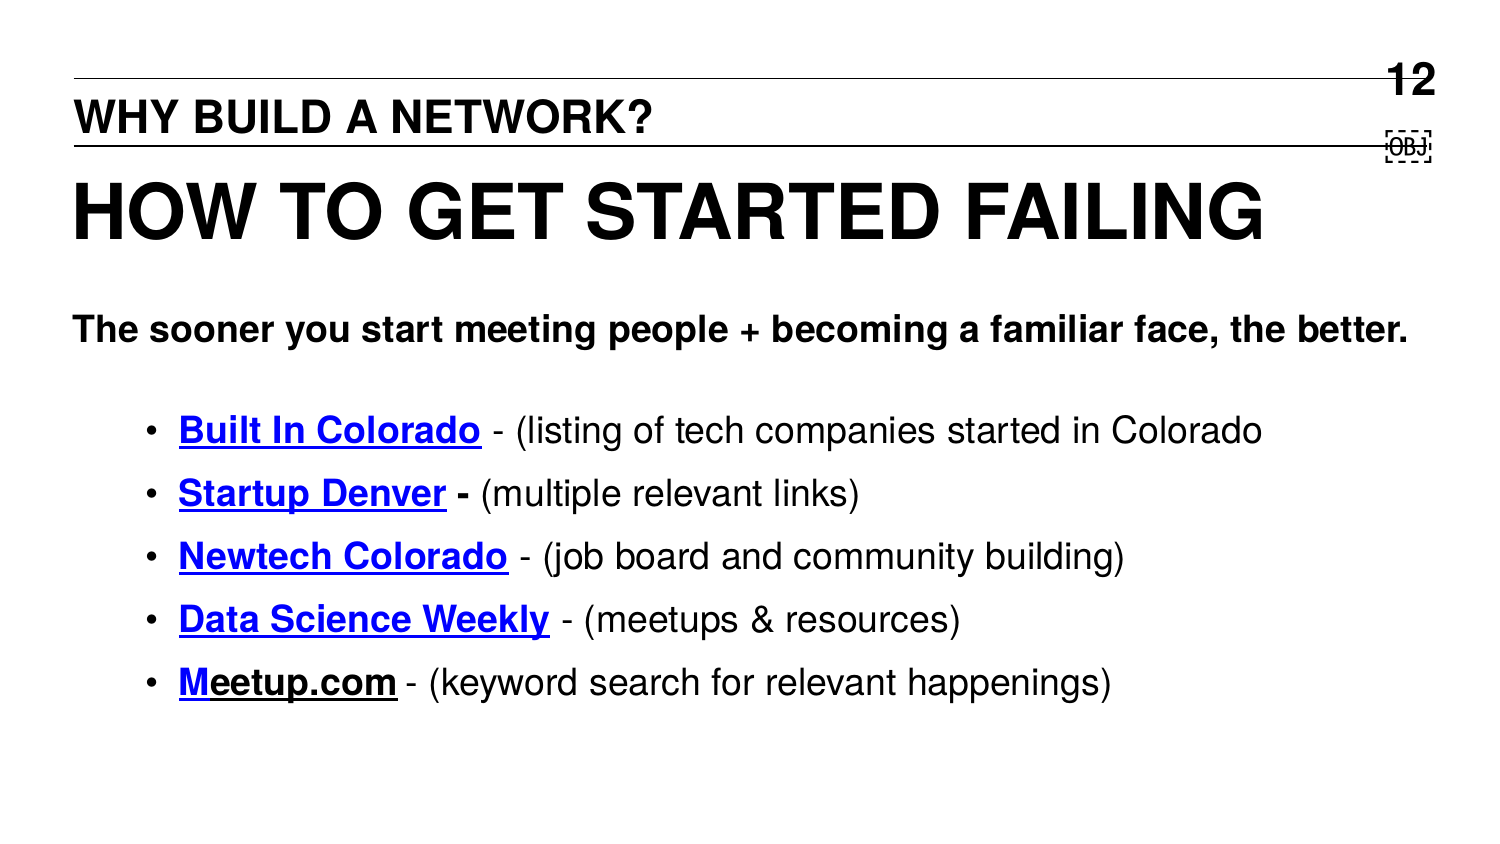

WHY BUILD A NETWORK?
12￼
# HOW TO GET STARTED FAILING
The sooner you start meeting people + becoming a familiar face, the better.

 Built In Colorado - (listing of tech companies started in Colorado
 Startup Denver - (multiple relevant links)
 Newtech Colorado - (job board and community building)
 Data Science Weekly - (meetups & resources)
 Meetup.com - (keyword search for relevant happenings)